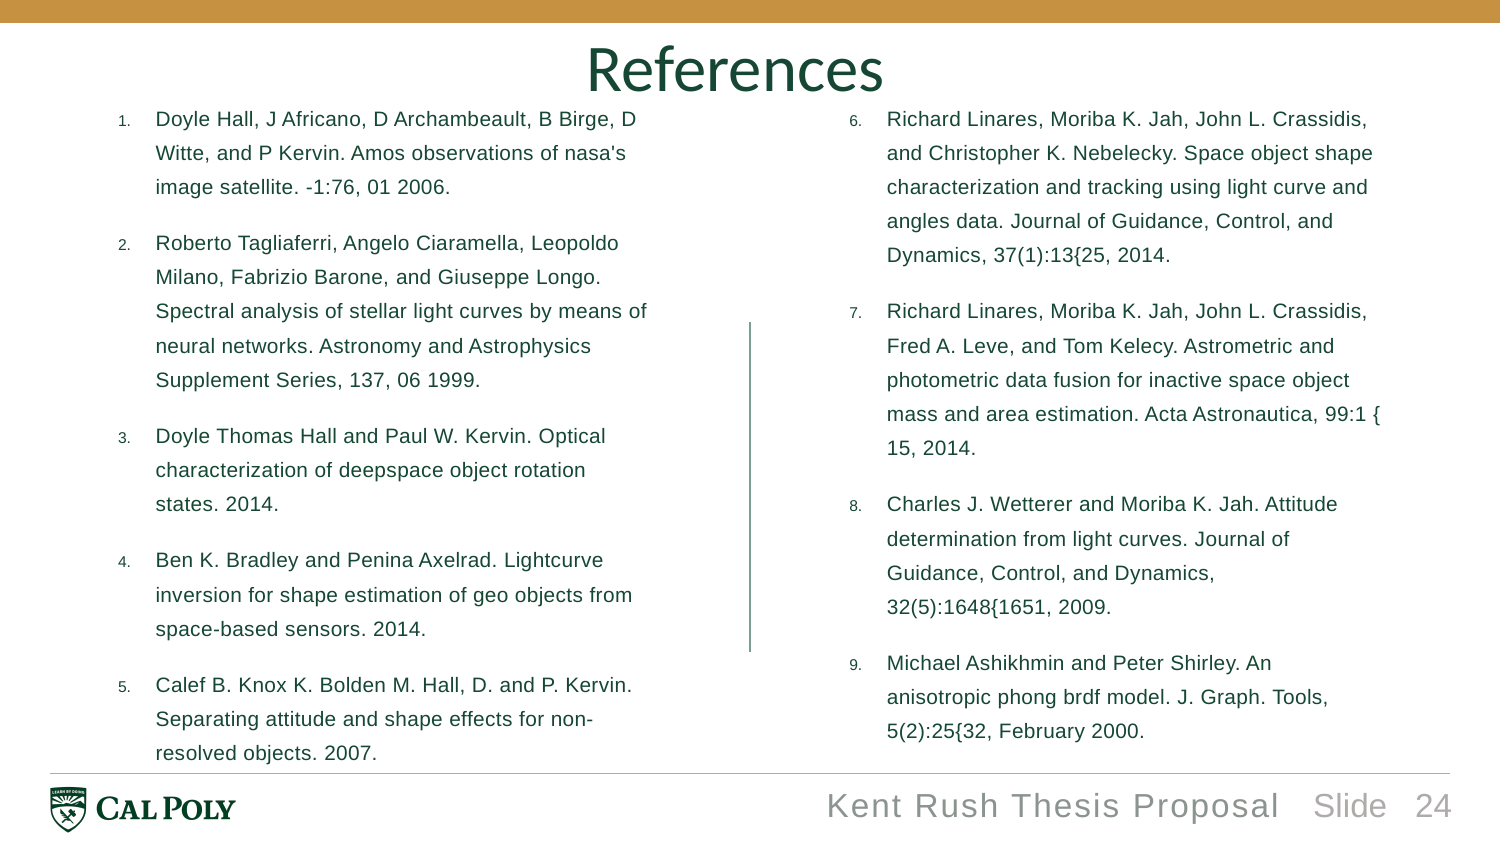

References
Doyle Hall, J Africano, D Archambeault, B Birge, D Witte, and P Kervin. Amos observations of nasa's image satellite. -1:76, 01 2006.
Roberto Tagliaferri, Angelo Ciaramella, Leopoldo Milano, Fabrizio Barone, and Giuseppe Longo. Spectral analysis of stellar light curves by means of neural networks. Astronomy and Astrophysics Supplement Series, 137, 06 1999.
Doyle Thomas Hall and Paul W. Kervin. Optical characterization of deepspace object rotation states. 2014.
Ben K. Bradley and Penina Axelrad. Lightcurve inversion for shape estimation of geo objects from space-based sensors. 2014.
Calef B. Knox K. Bolden M. Hall, D. and P. Kervin. Separating attitude and shape effects for non-resolved objects. 2007.

Richard Linares, Moriba K. Jah, John L. Crassidis, and Christopher K. Nebelecky. Space object shape characterization and tracking using light curve and angles data. Journal of Guidance, Control, and Dynamics, 37(1):13{25, 2014.
Richard Linares, Moriba K. Jah, John L. Crassidis, Fred A. Leve, and Tom Kelecy. Astrometric and photometric data fusion for inactive space object mass and area estimation. Acta Astronautica, 99:1 { 15, 2014.
Charles J. Wetterer and Moriba K. Jah. Attitude determination from light curves. Journal of Guidance, Control, and Dynamics, 32(5):1648{1651, 2009.
Michael Ashikhmin and Peter Shirley. An anisotropic phong brdf model. J. Graph. Tools, 5(2):25{32, February 2000.

Kent Rush Thesis Proposal
Slide   24